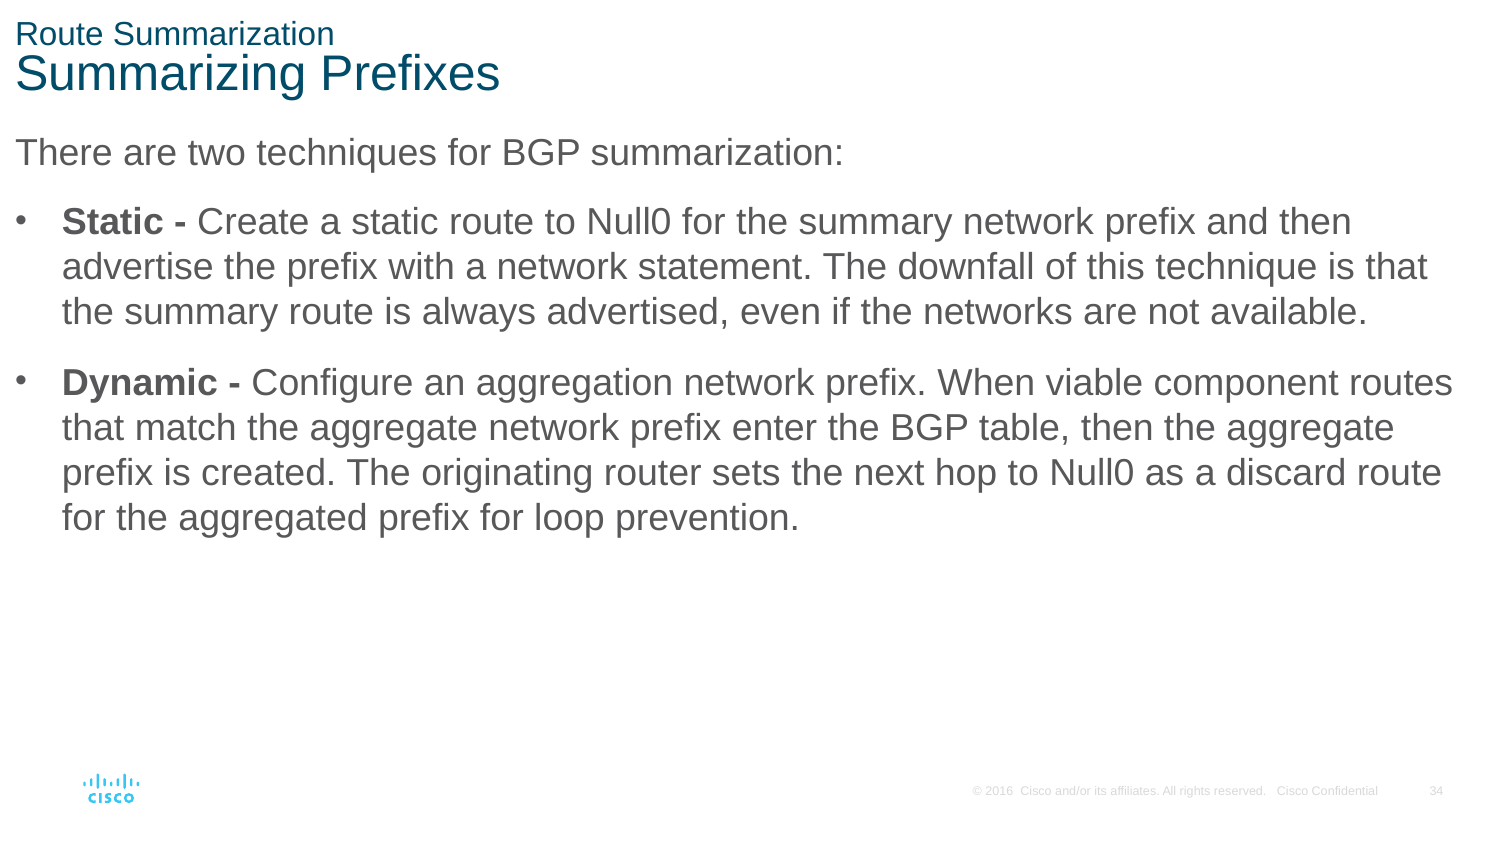

# Route Summarization Summarizing Prefixes
There are two techniques for BGP summarization:
Static - Create a static route to Null0 for the summary network prefix and then advertise the prefix with a network statement. The downfall of this technique is that the summary route is always advertised, even if the networks are not available.
Dynamic - Configure an aggregation network prefix. When viable component routes that match the aggregate network prefix enter the BGP table, then the aggregate prefix is created. The originating router sets the next hop to Null0 as a discard route for the aggregated prefix for loop prevention.